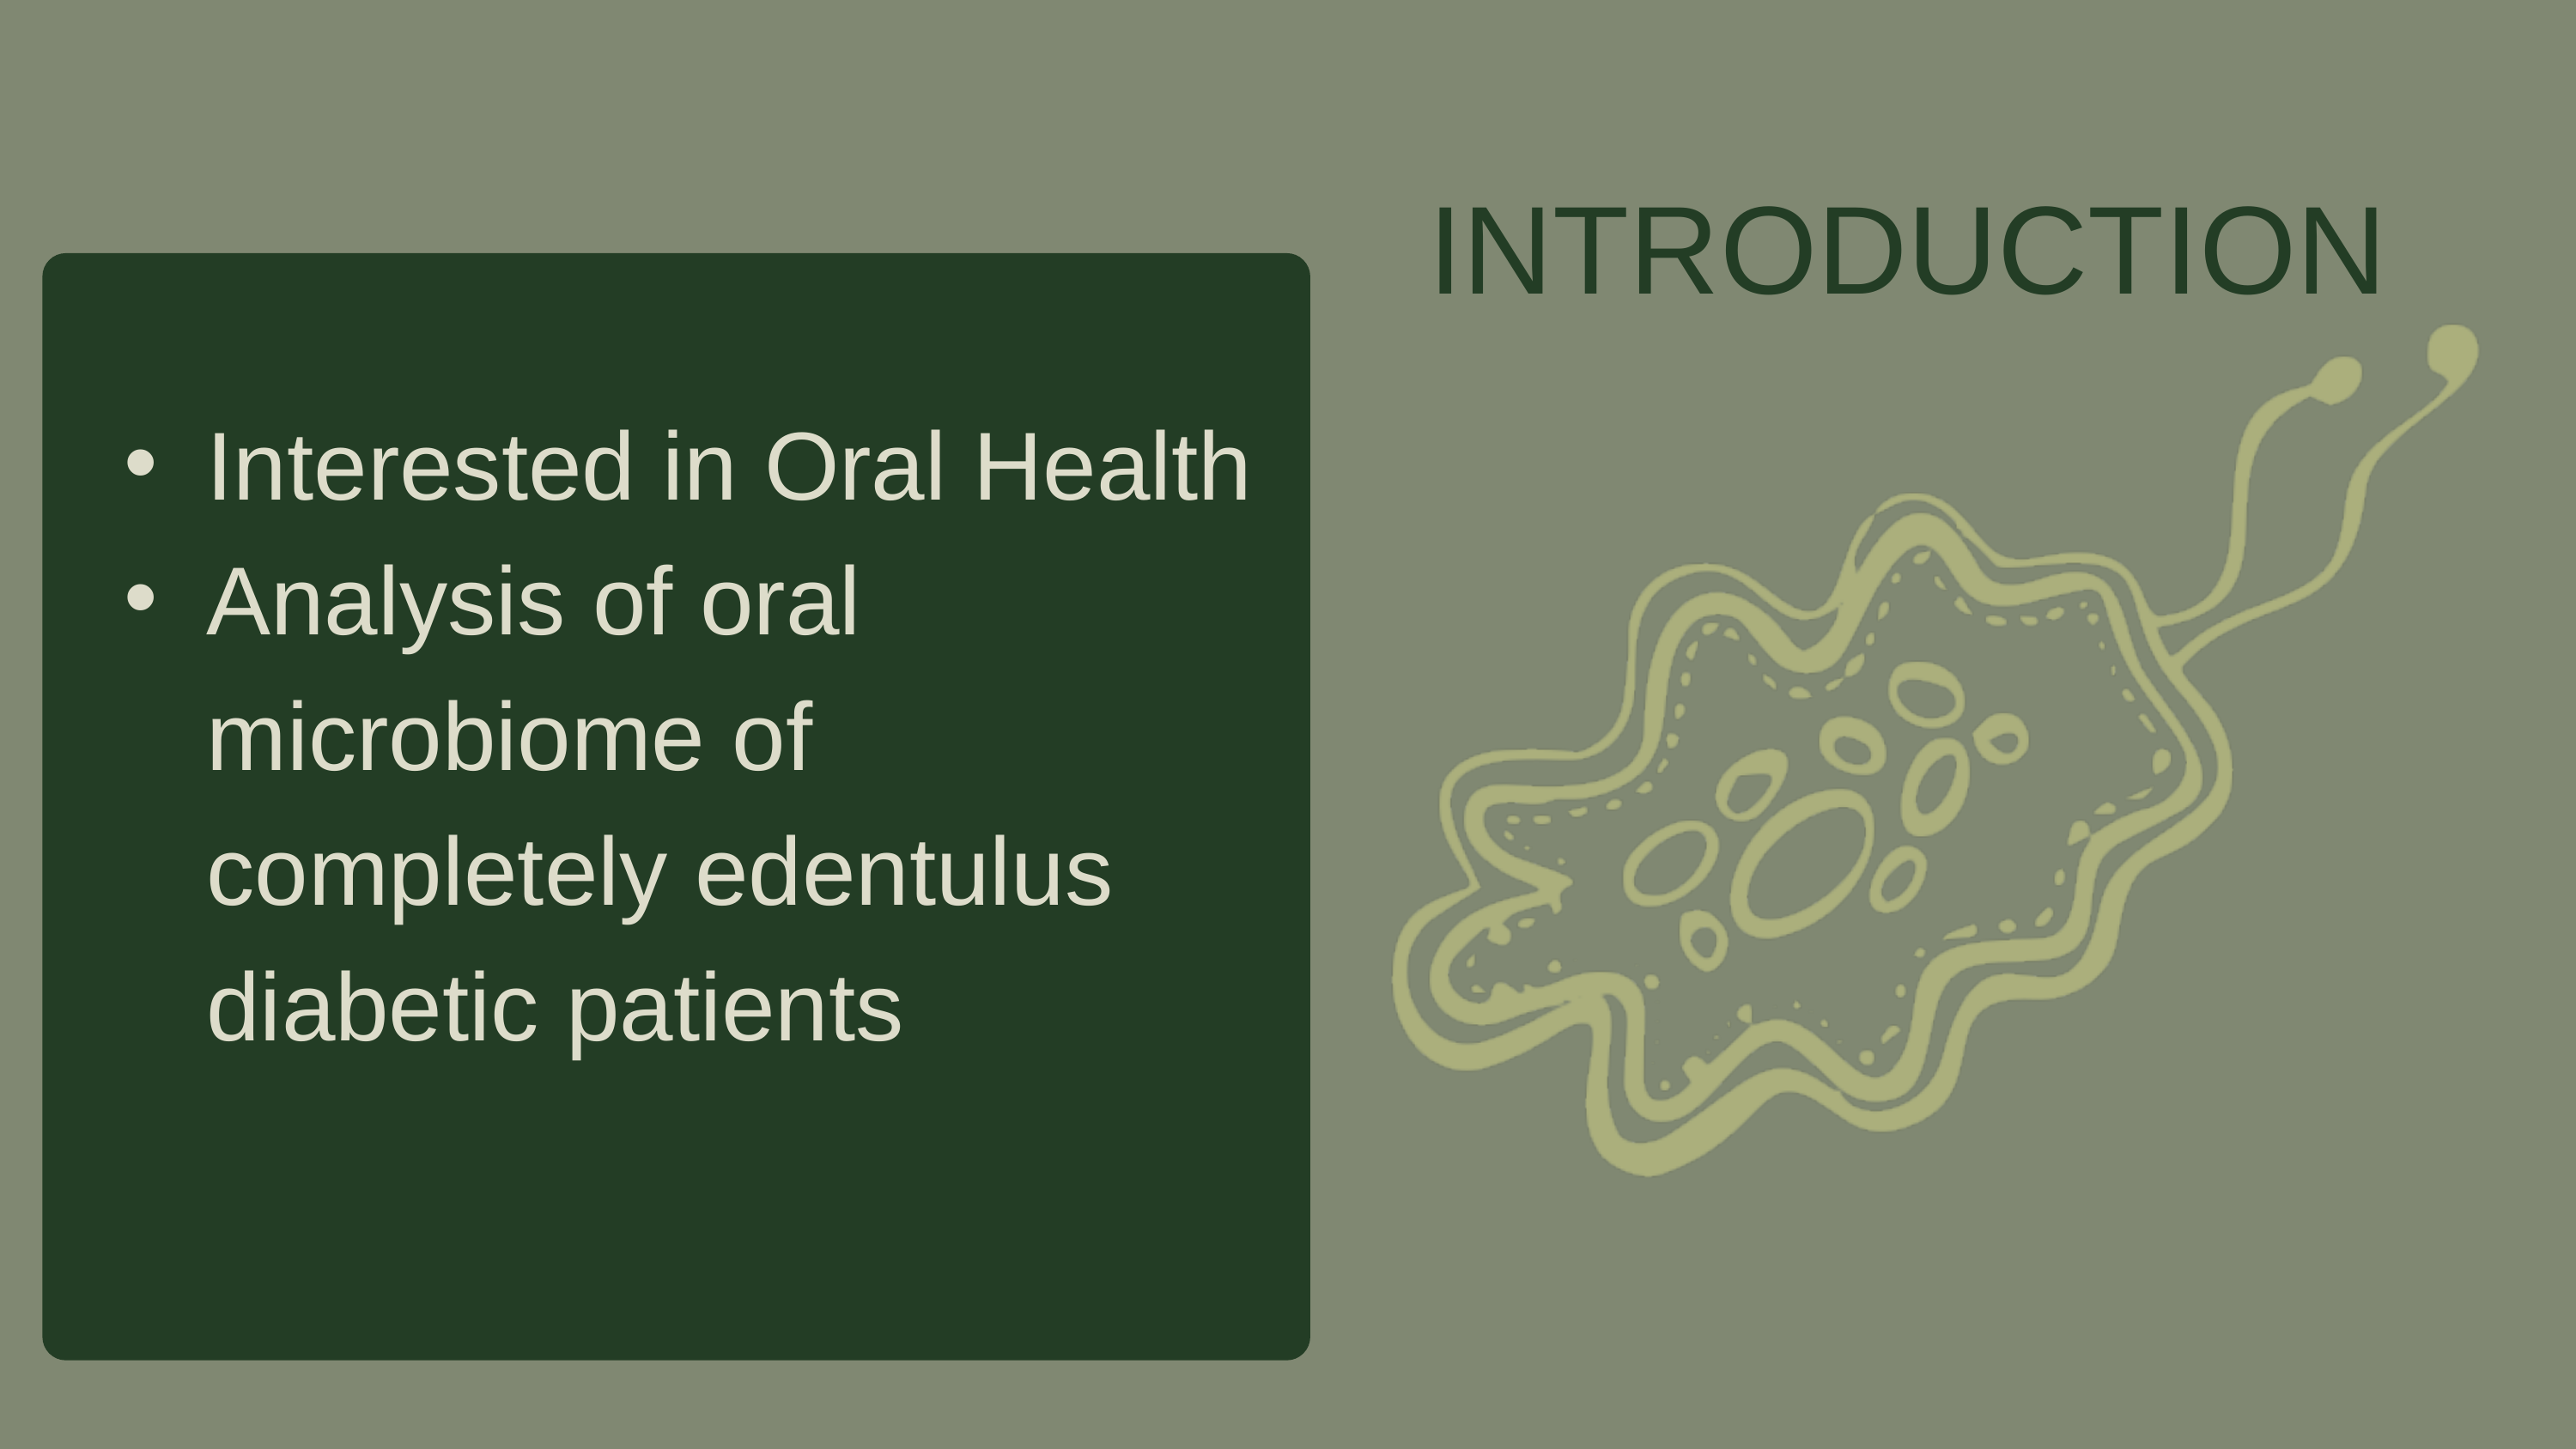

INTRODUCTION

Interested in Oral Health
Analysis of oral microbiome of completely edentulus diabetic patients